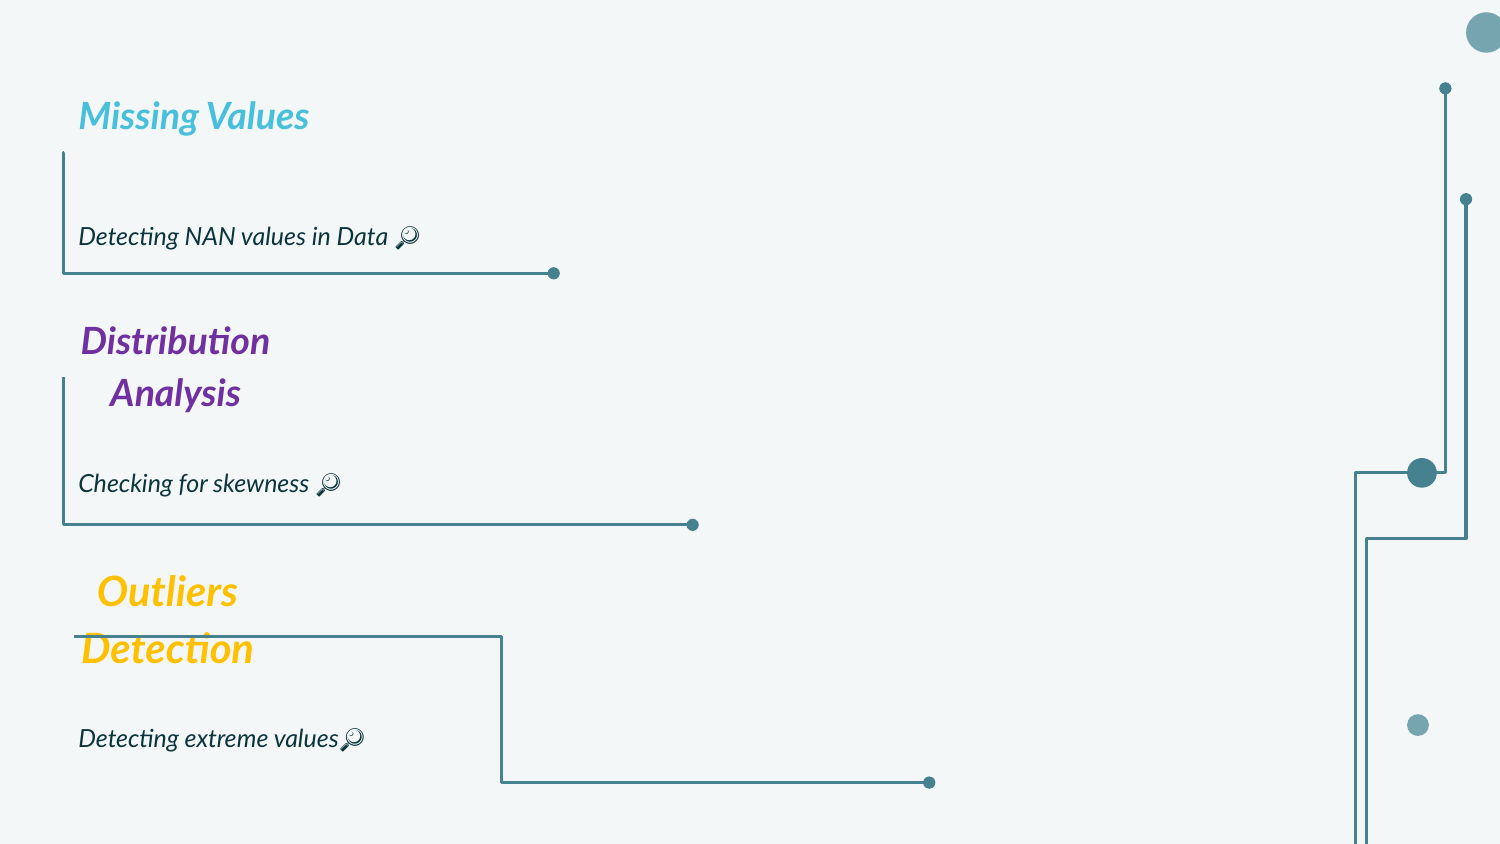

Missing Values
Detecting NAN values in Data 🔎
Distribution Analysis
Checking for skewness 🔎
Outliers Detection
Detecting extreme values🔎